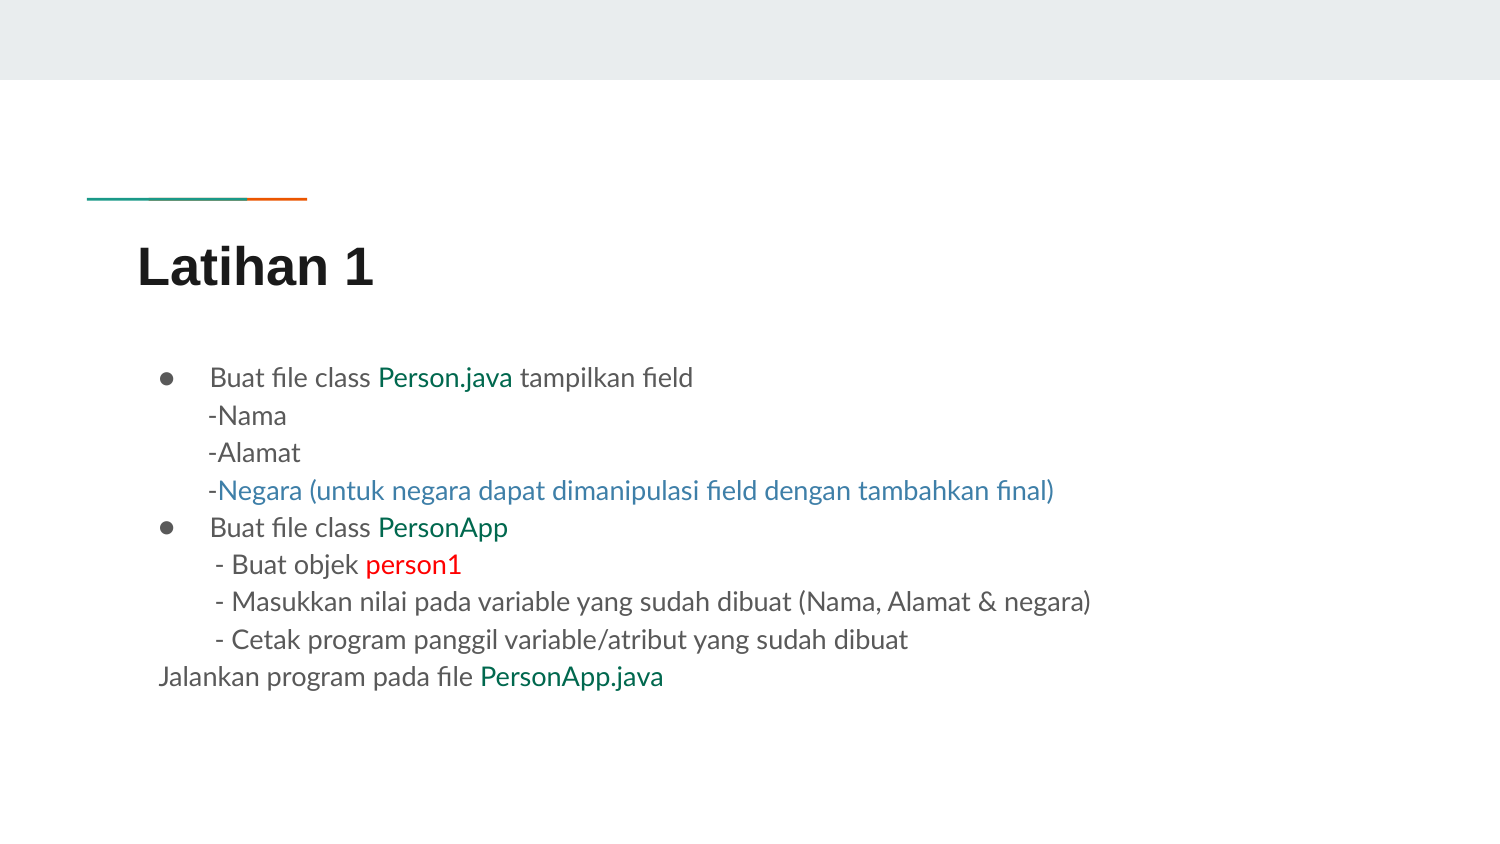

# Latihan 1
Buat file class Person.java tampilkan field
       -Nama
       -Alamat
       -Negara (untuk negara dapat dimanipulasi field dengan tambahkan final)
Buat file class PersonApp
        - Buat objek person1
        - Masukkan nilai pada variable yang sudah dibuat (Nama, Alamat & negara)
        - Cetak program panggil variable/atribut yang sudah dibuat
Jalankan program pada file PersonApp.java